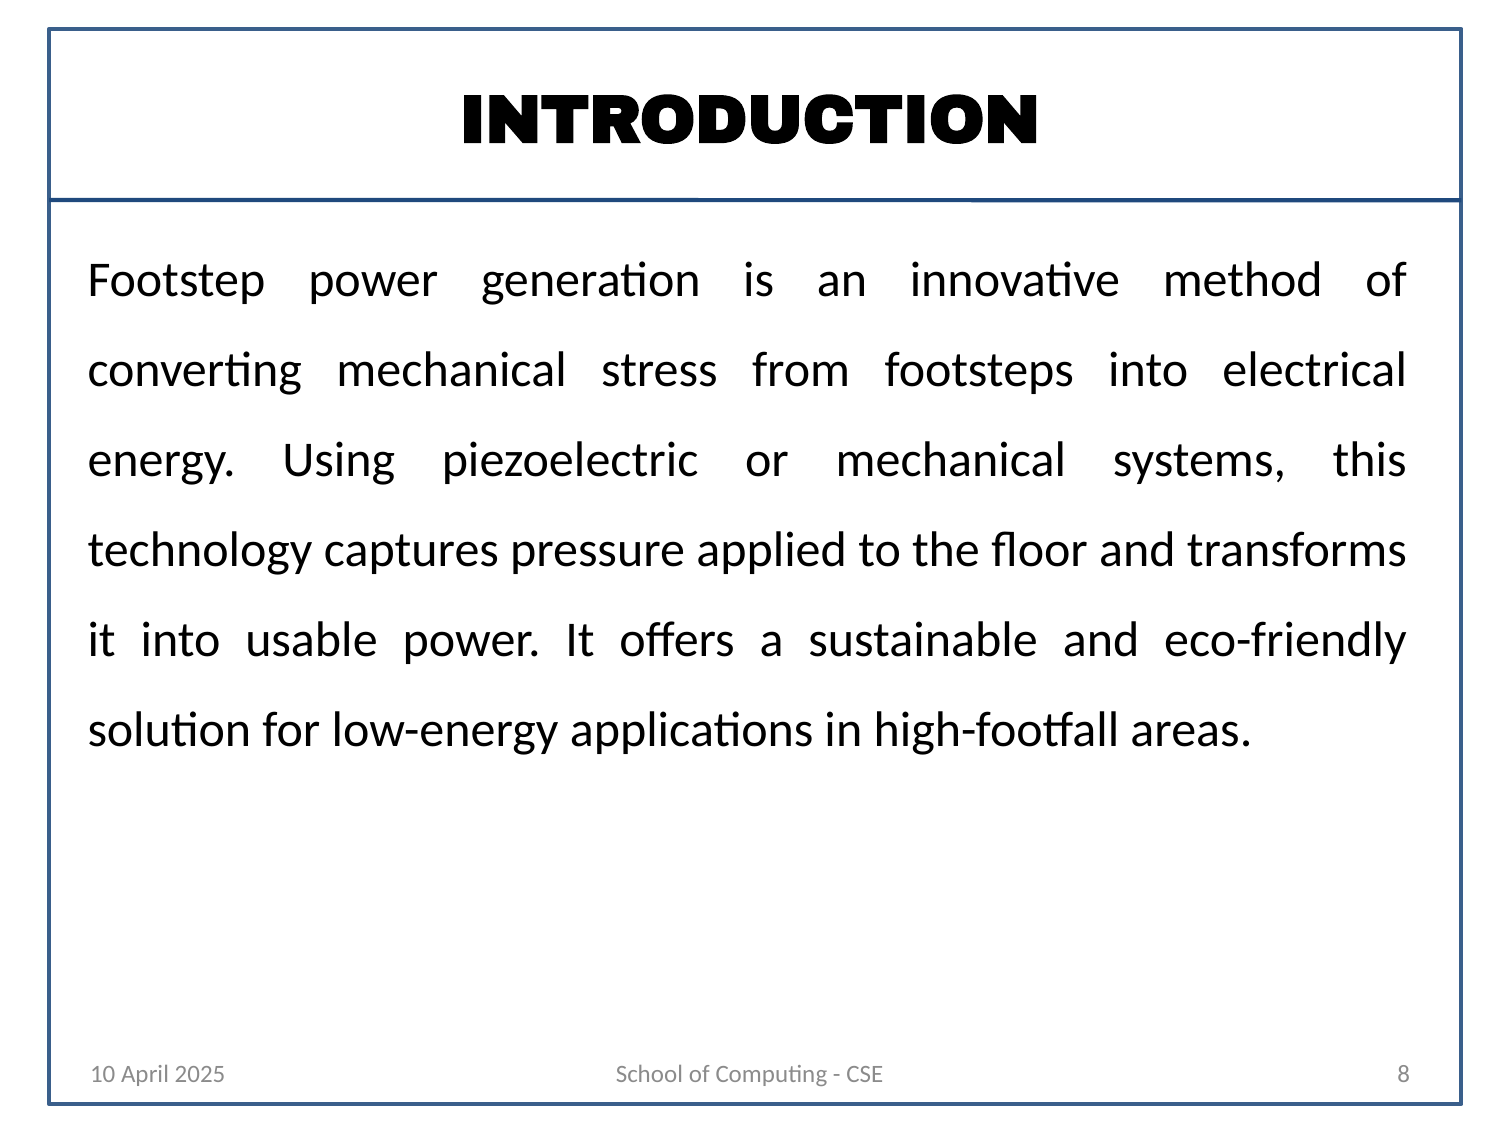

# INTRODUCTION
Footstep power generation is an innovative method of converting mechanical stress from footsteps into electrical energy. Using piezoelectric or mechanical systems, this technology captures pressure applied to the floor and transforms it into usable power. It offers a sustainable and eco-friendly solution for low-energy applications in high-footfall areas.

10 April 2025
School of Computing - CSE
8